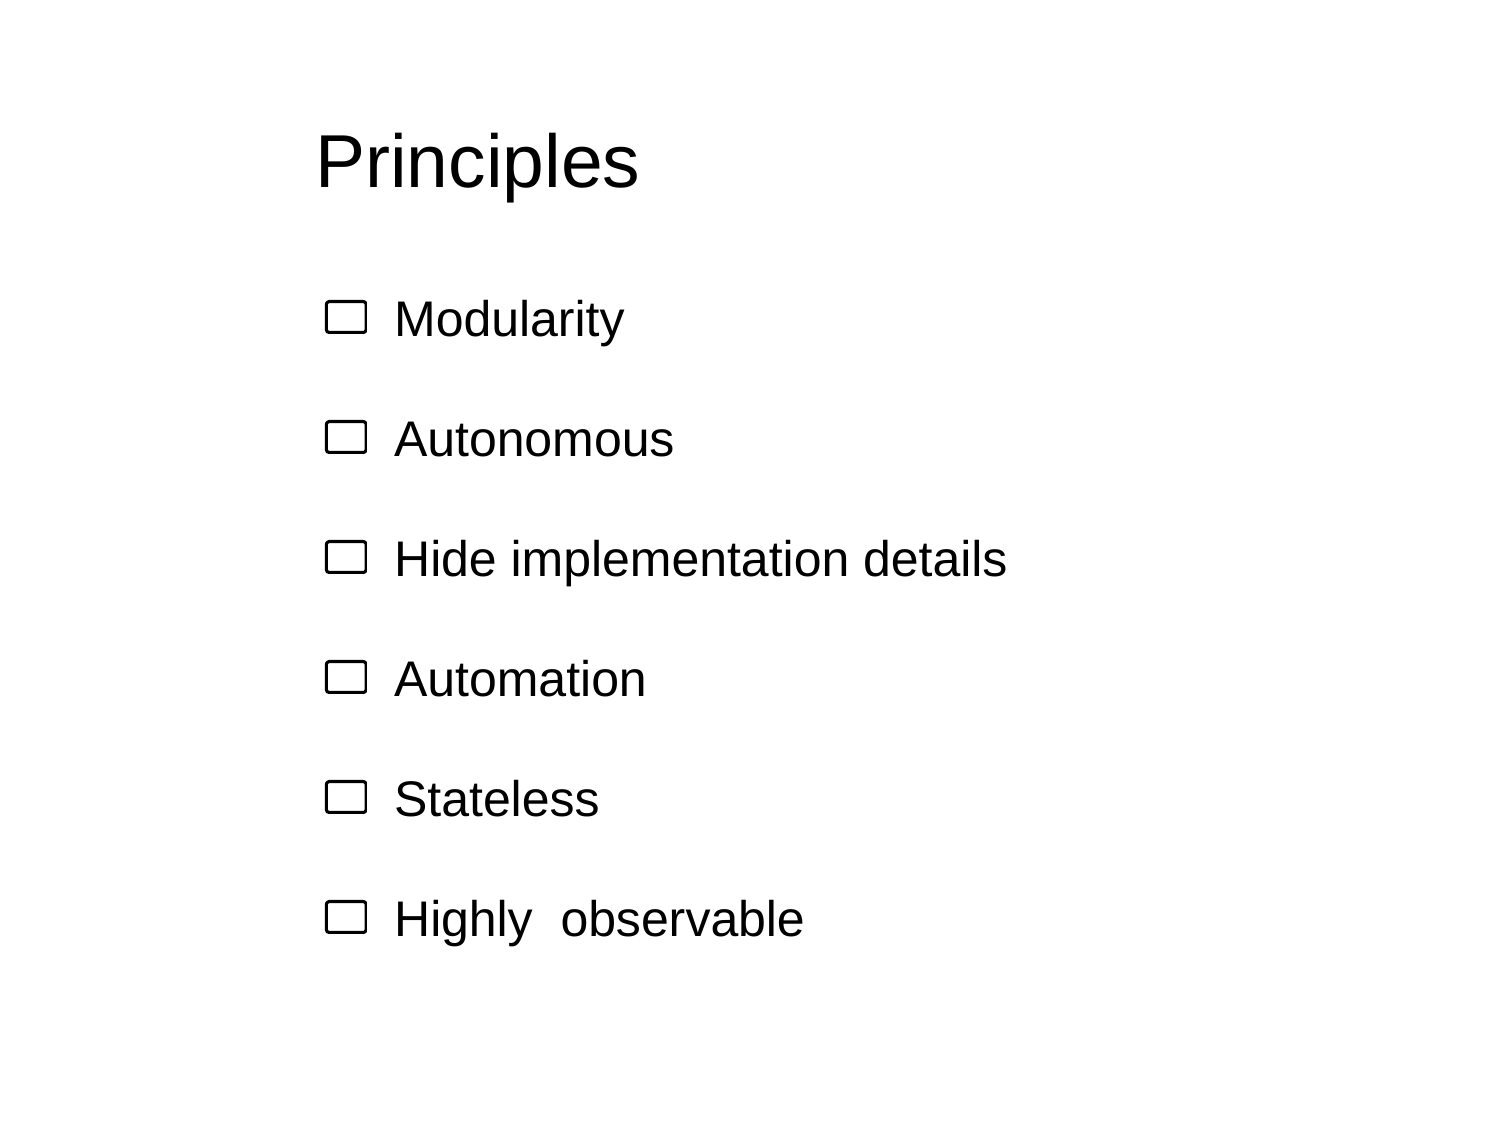

Principles
 Modularity

 Autonomous

 Hide implementation details

 Automation

 Stateless

 Highly  observable